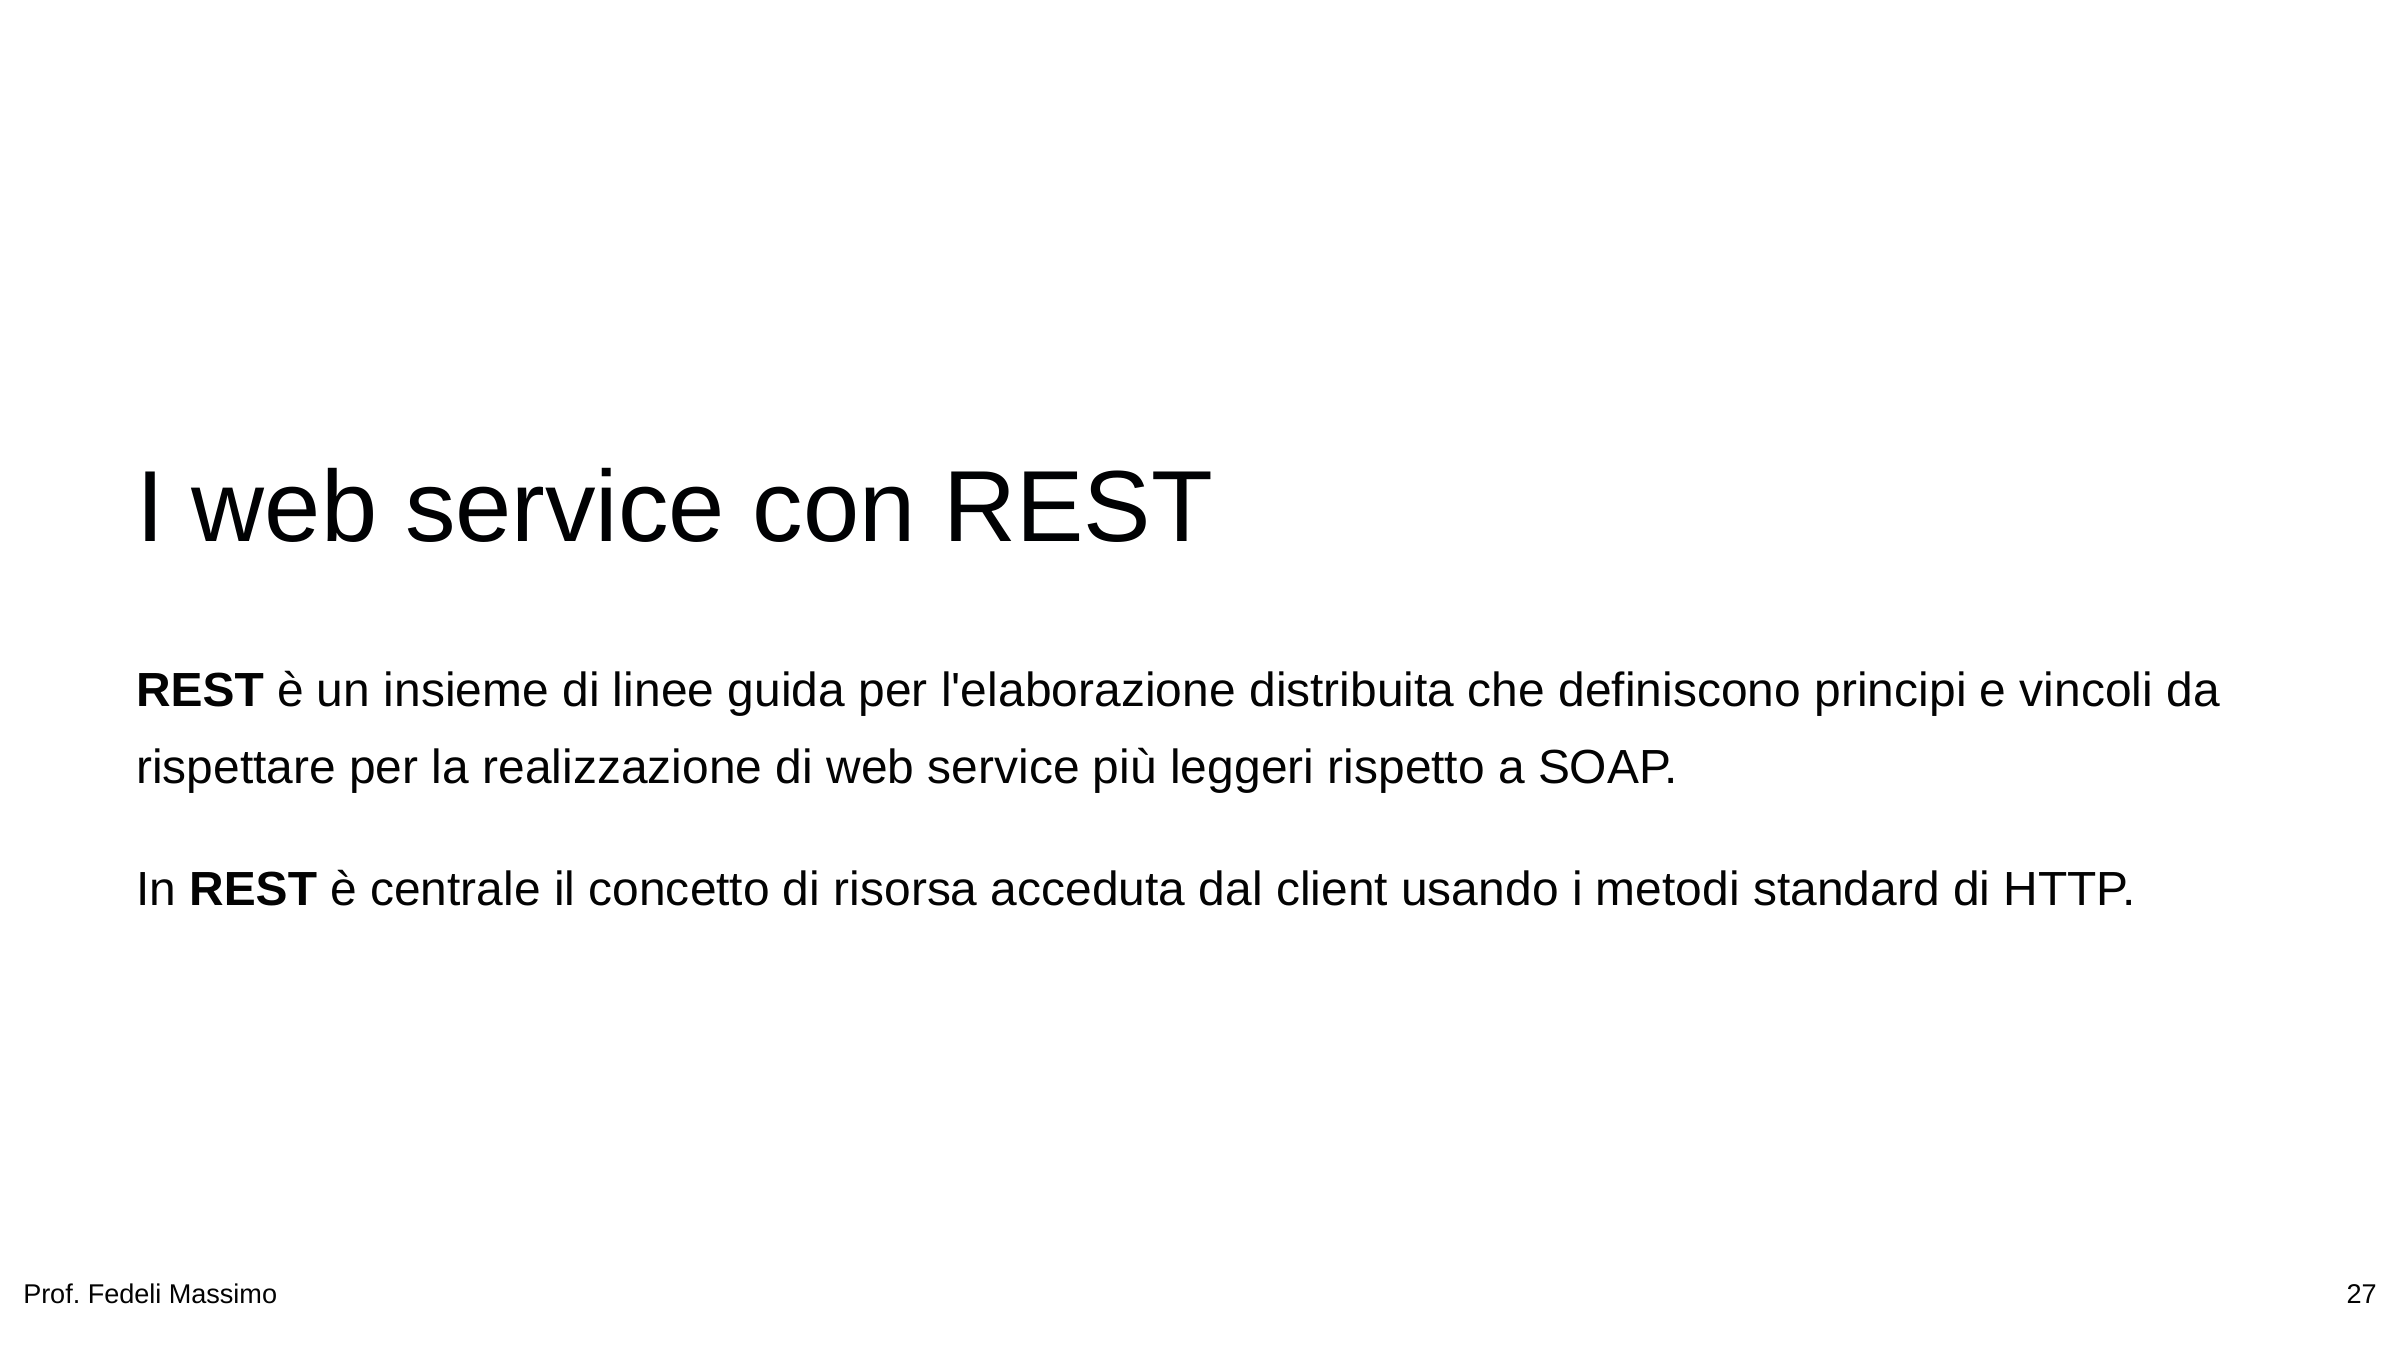

I web service con REST
REST è un insieme di linee guida per l'elaborazione distribuita che definiscono principi e vincoli da rispettare per la realizzazione di web service più leggeri rispetto a SOAP.
In REST è centrale il concetto di risorsa acceduta dal client usando i metodi standard di HTTP.
Prof. Fedeli Massimo
27